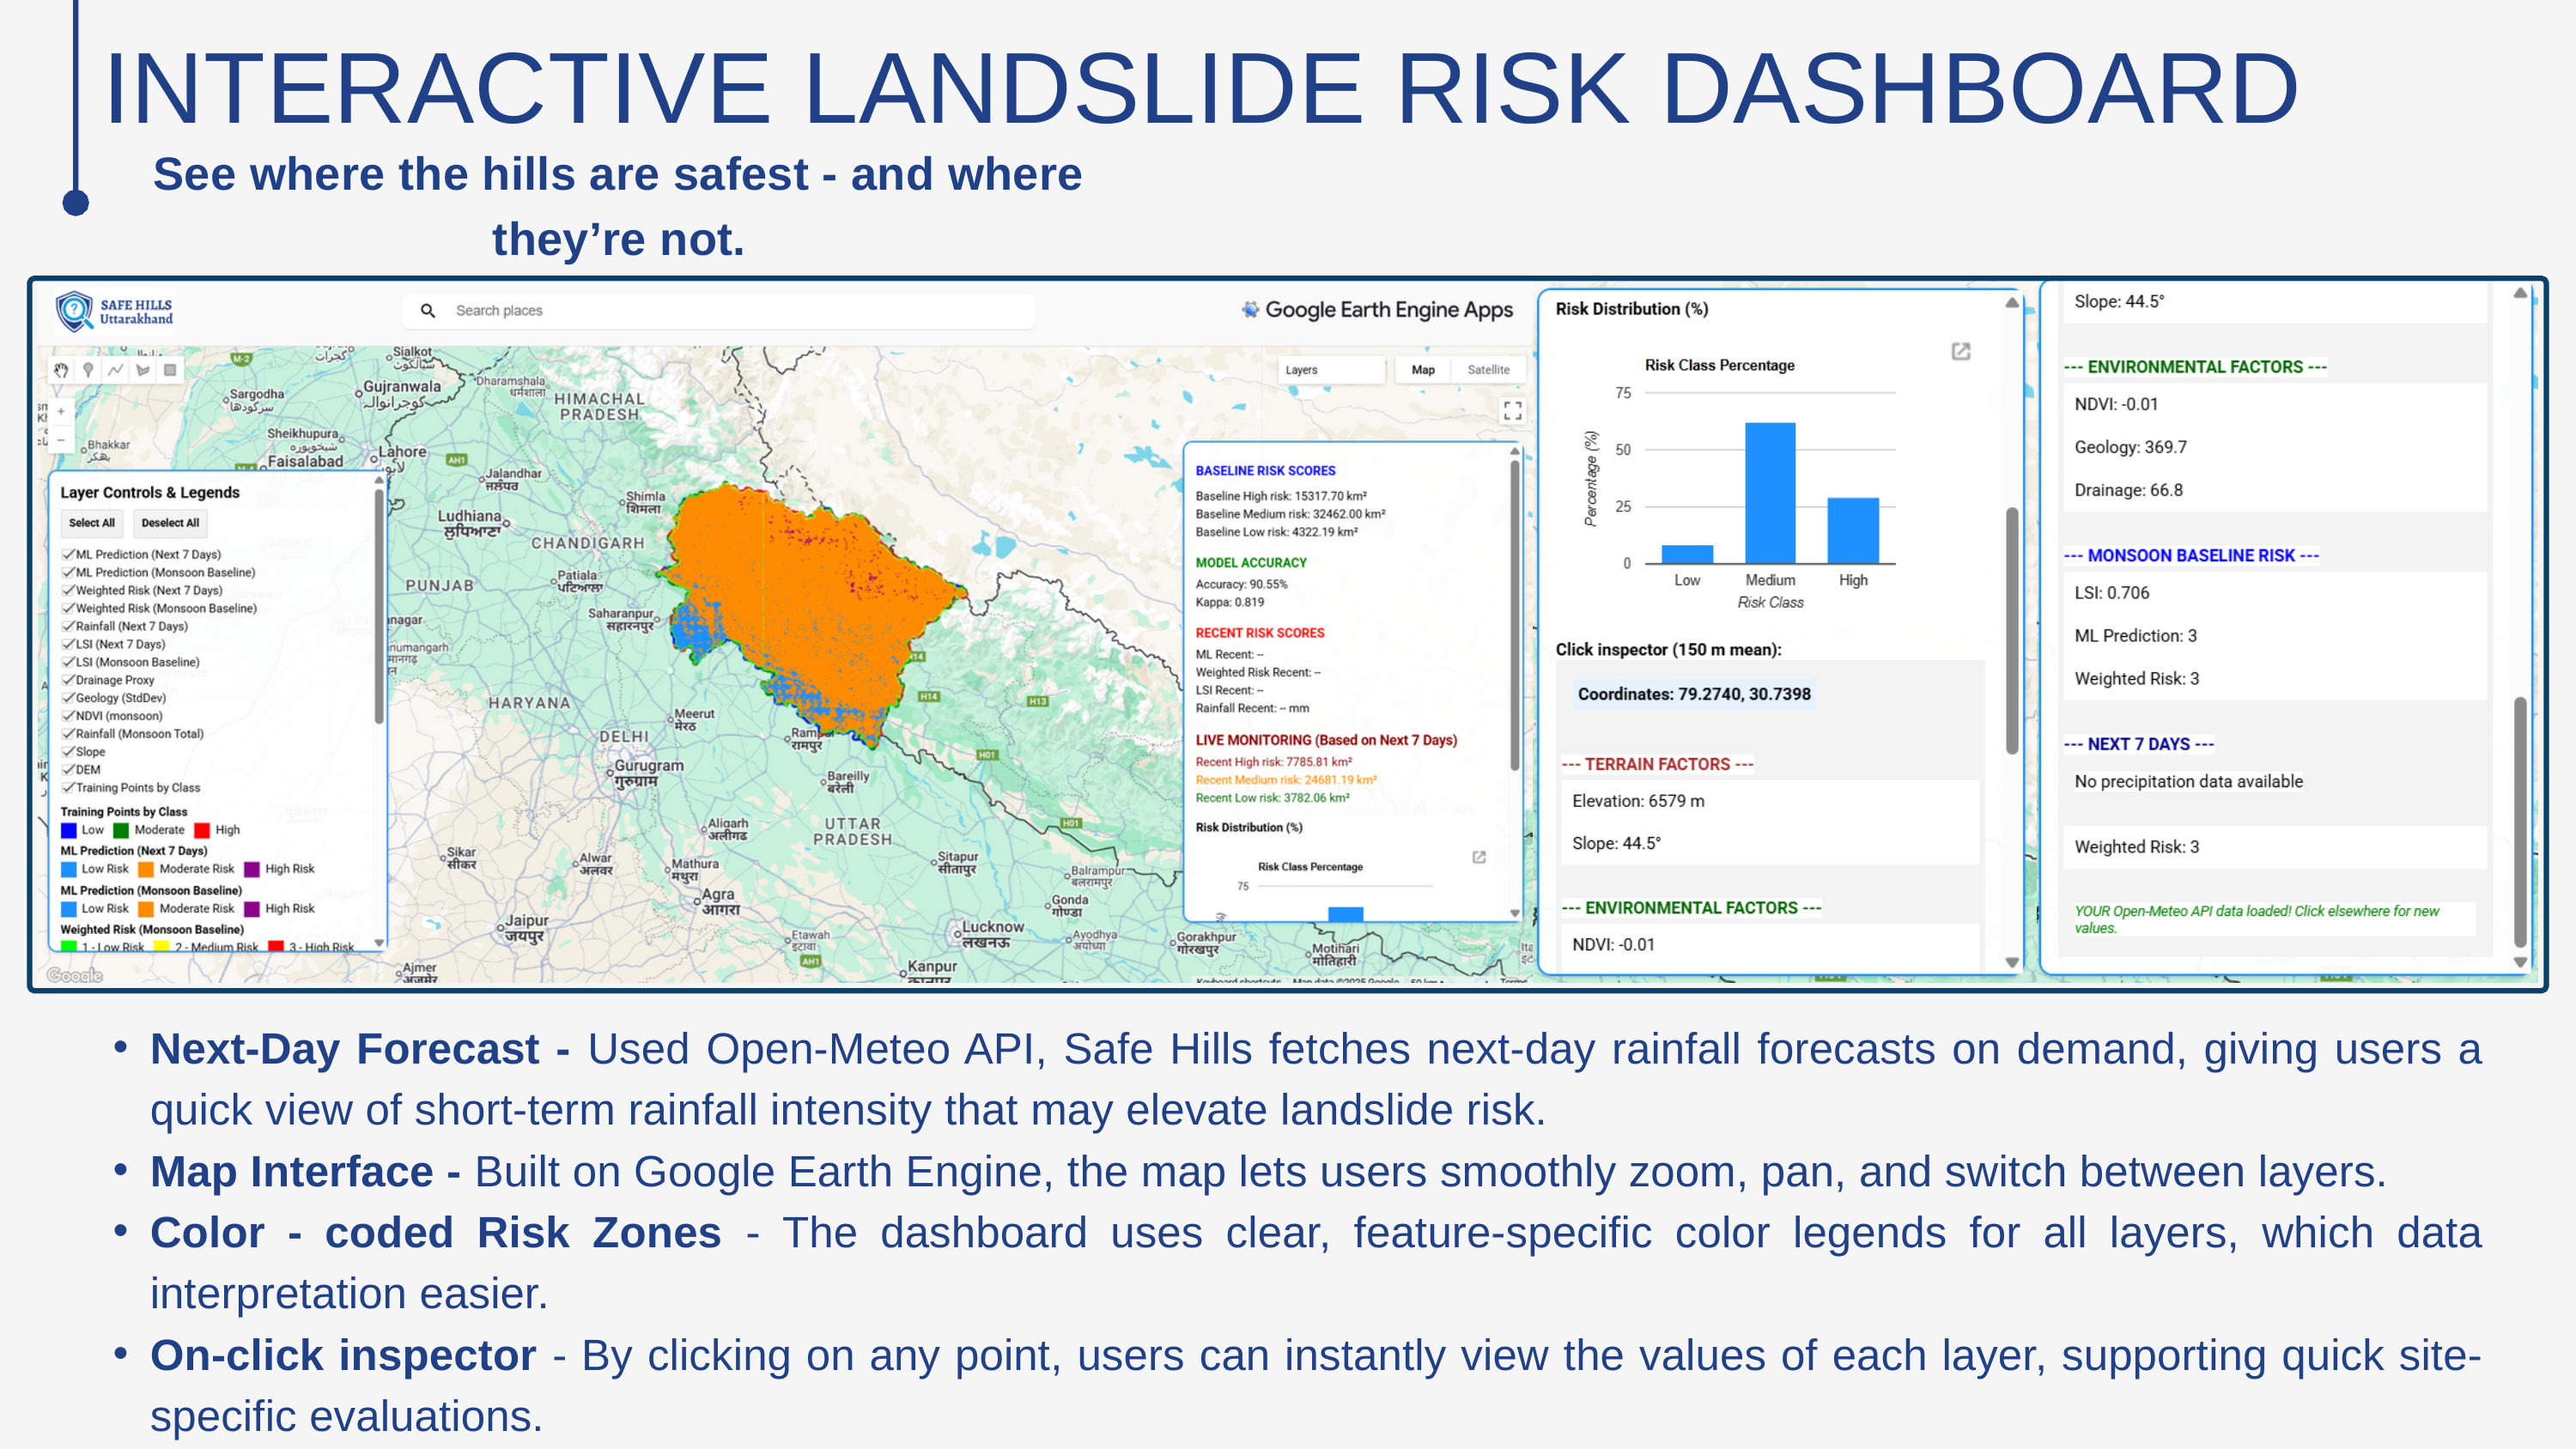

INTERACTIVE LANDSLIDE RISK DASHBOARD
See where the hills are safest - and where they’re not.

Next-Day Forecast - Used Open-Meteo API, Safe Hills fetches next-day rainfall forecasts on demand, giving users a quick view of short-term rainfall intensity that may elevate landslide risk.
Map Interface - Built on Google Earth Engine, the map lets users smoothly zoom, pan, and switch between layers.
Color - coded Risk Zones - The dashboard uses clear, feature-specific color legends for all layers, which data interpretation easier.
On-click inspector - By clicking on any point, users can instantly view the values of each layer, supporting quick site-specific evaluations.